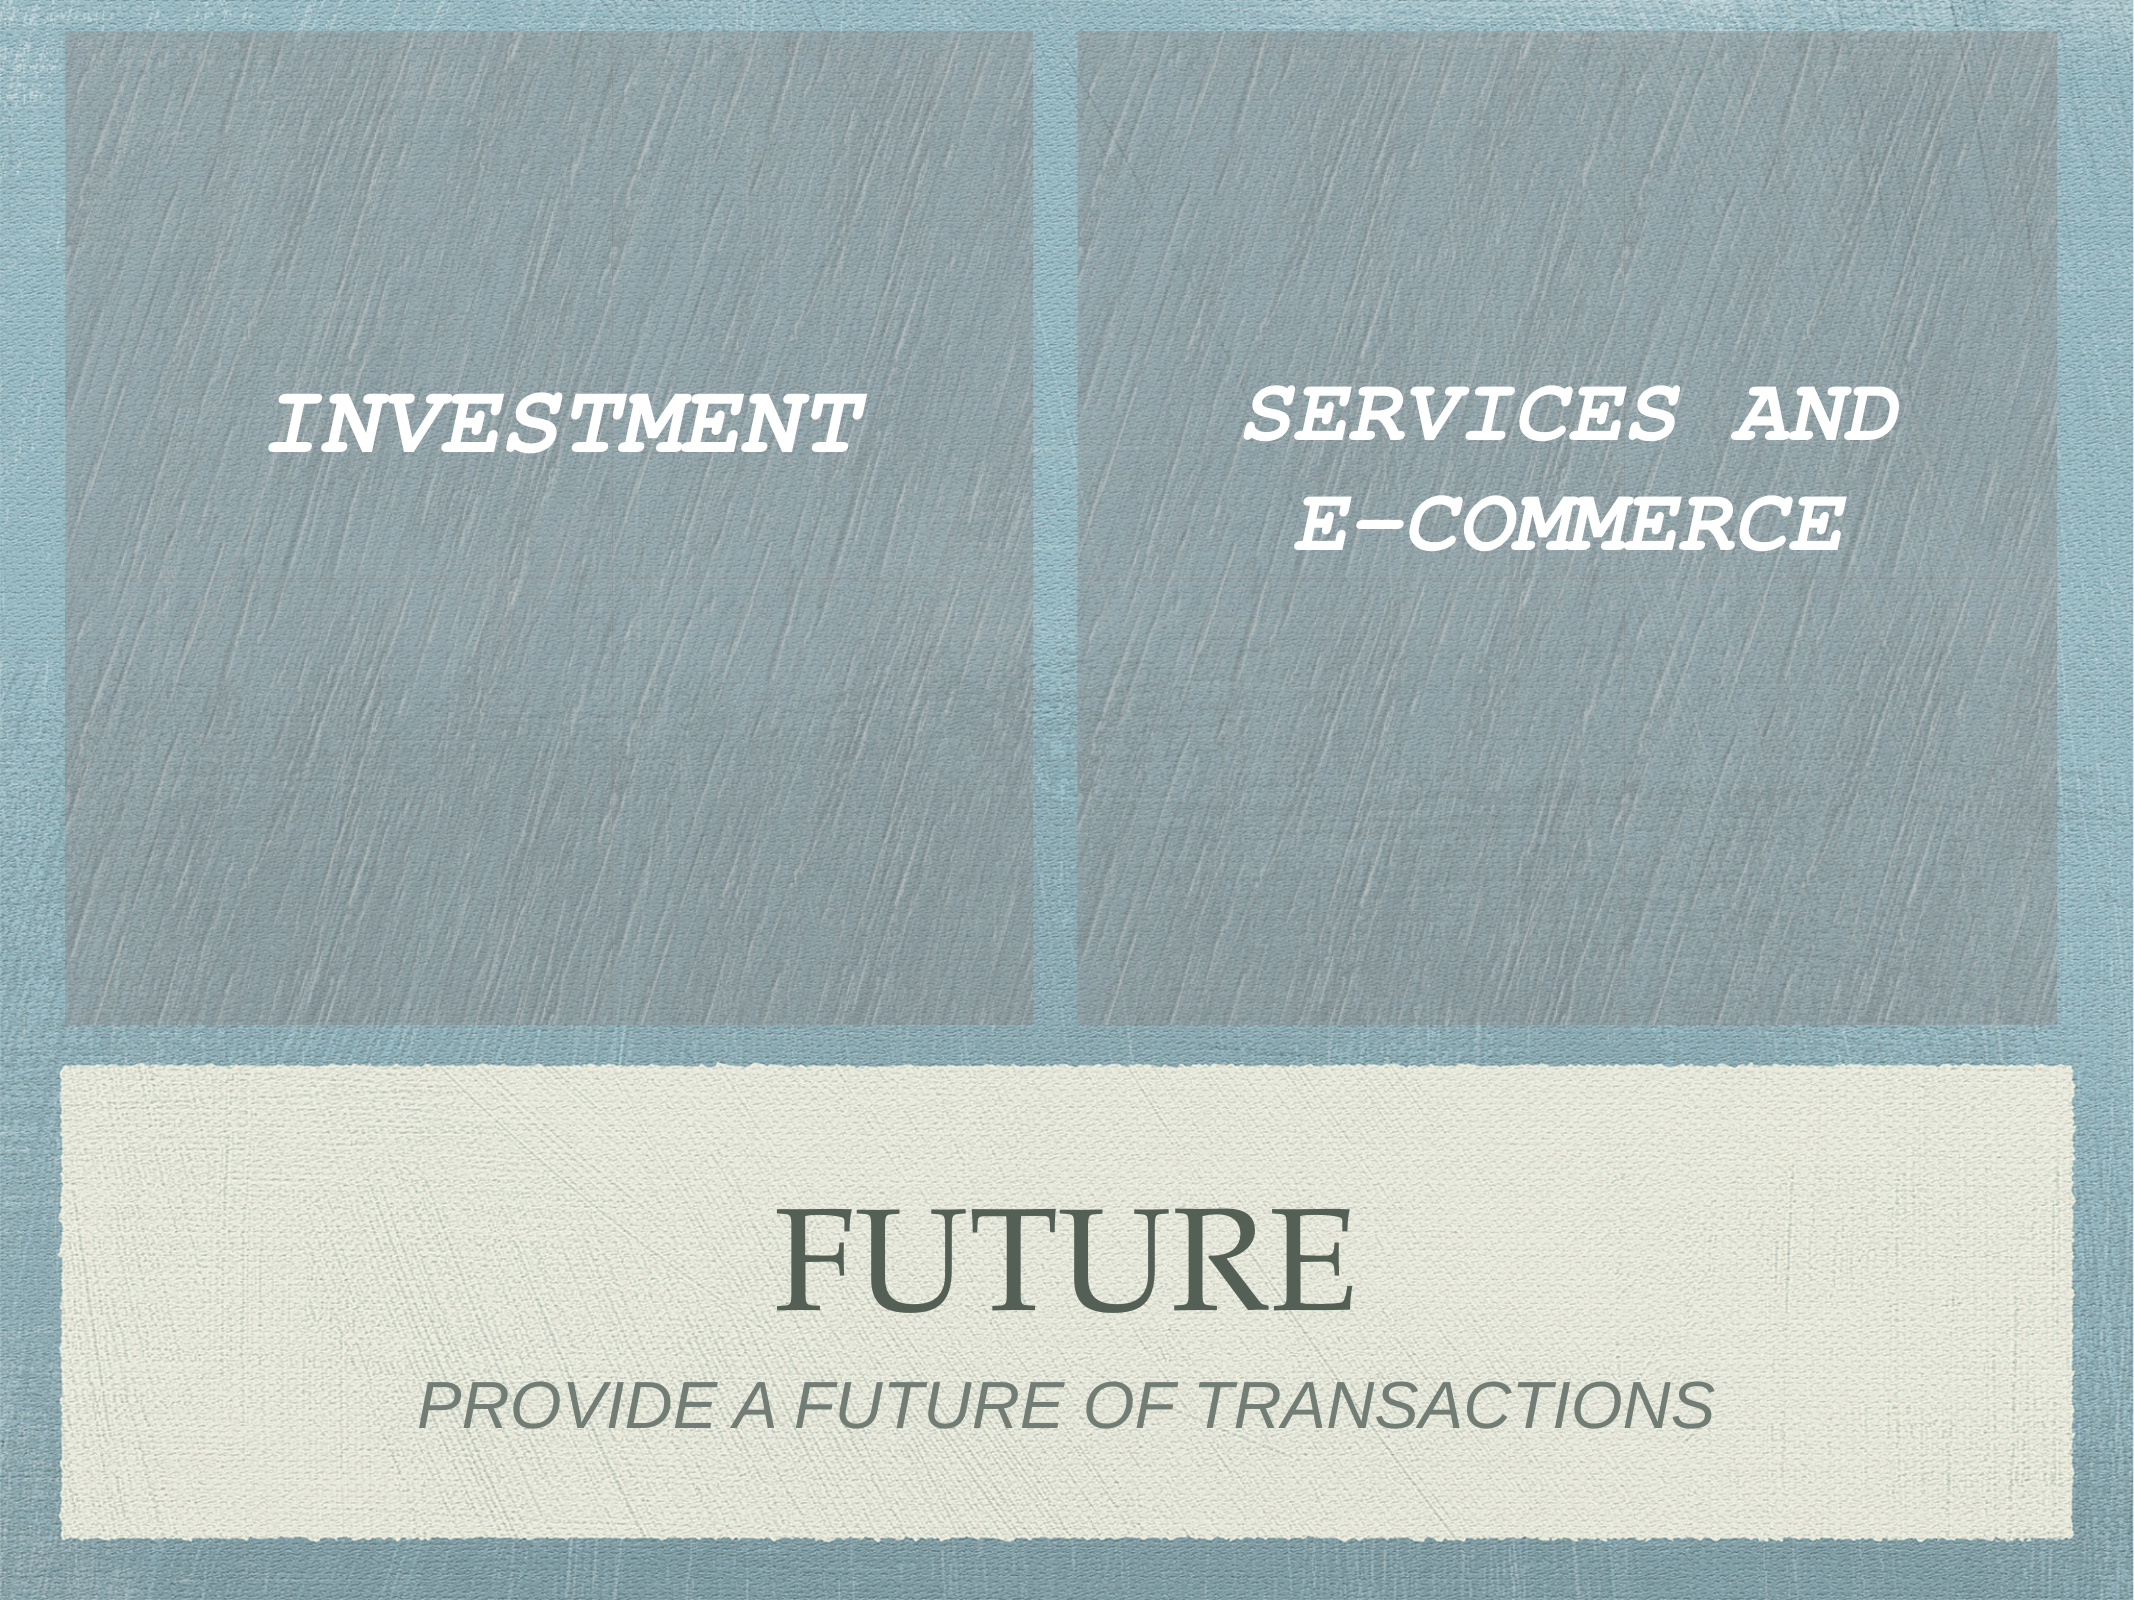

INVESTMENT

SERVICES AND
E-COMMERCE

# FUTURE
PROVIDE A FUTURE OF TRANSACTIONS